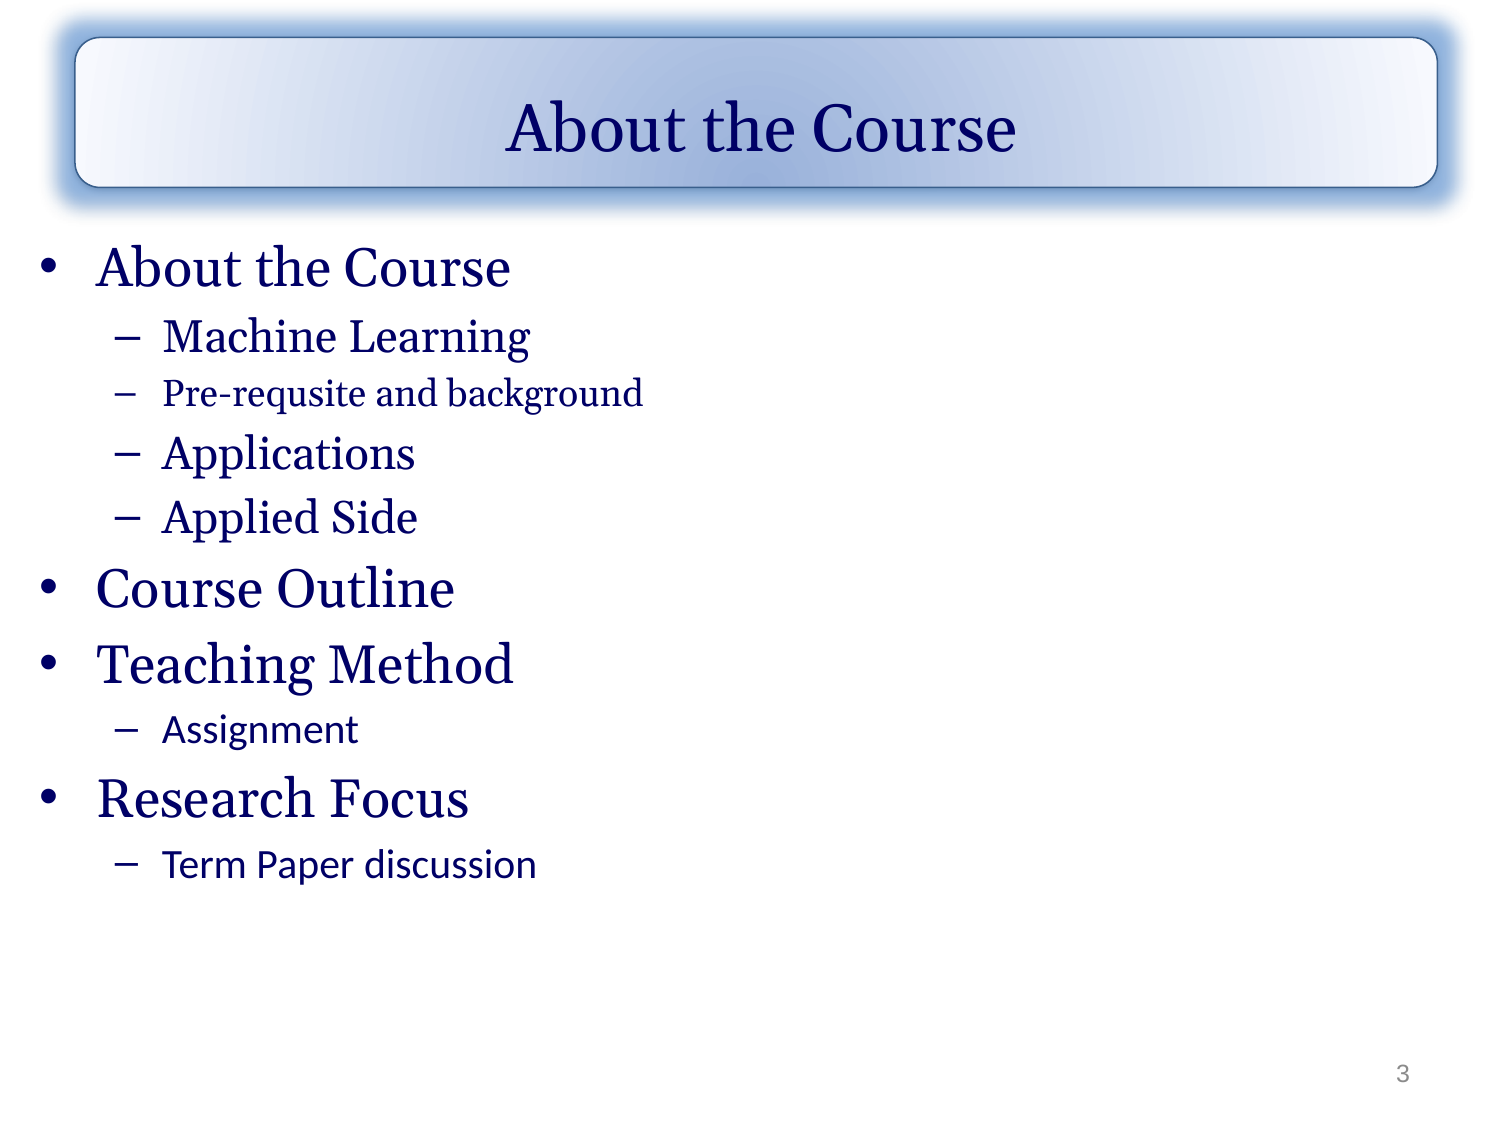

About the Course
About the Course
Machine Learning
Pre-requsite and background
Applications
Applied Side
Course Outline
Teaching Method
Assignment
Research Focus
Term Paper discussion

3